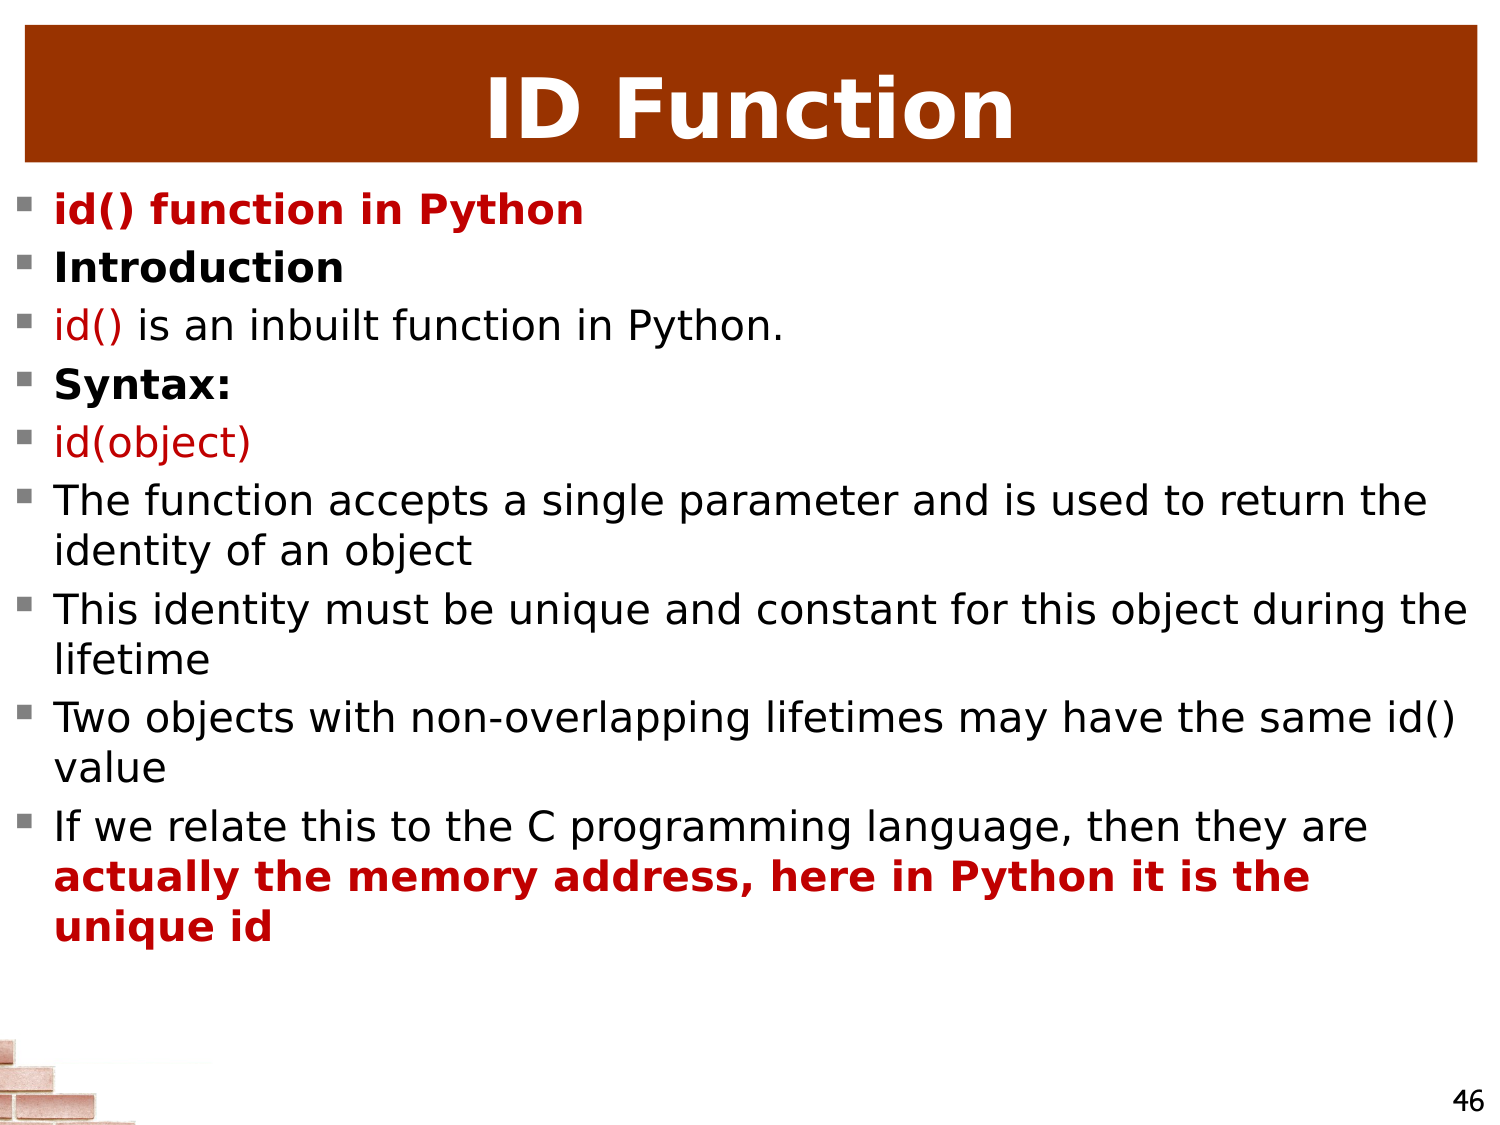

# ID Function
id() function in Python
Introduction
id() is an inbuilt function in Python.
Syntax:
id(object)
The function accepts a single parameter and is used to return the identity of an object
This identity must be unique and constant for this object during the lifetime
Two objects with non-overlapping lifetimes may have the same id() value
If we relate this to the C programming language, then they are actually the memory address, here in Python it is the unique id
46